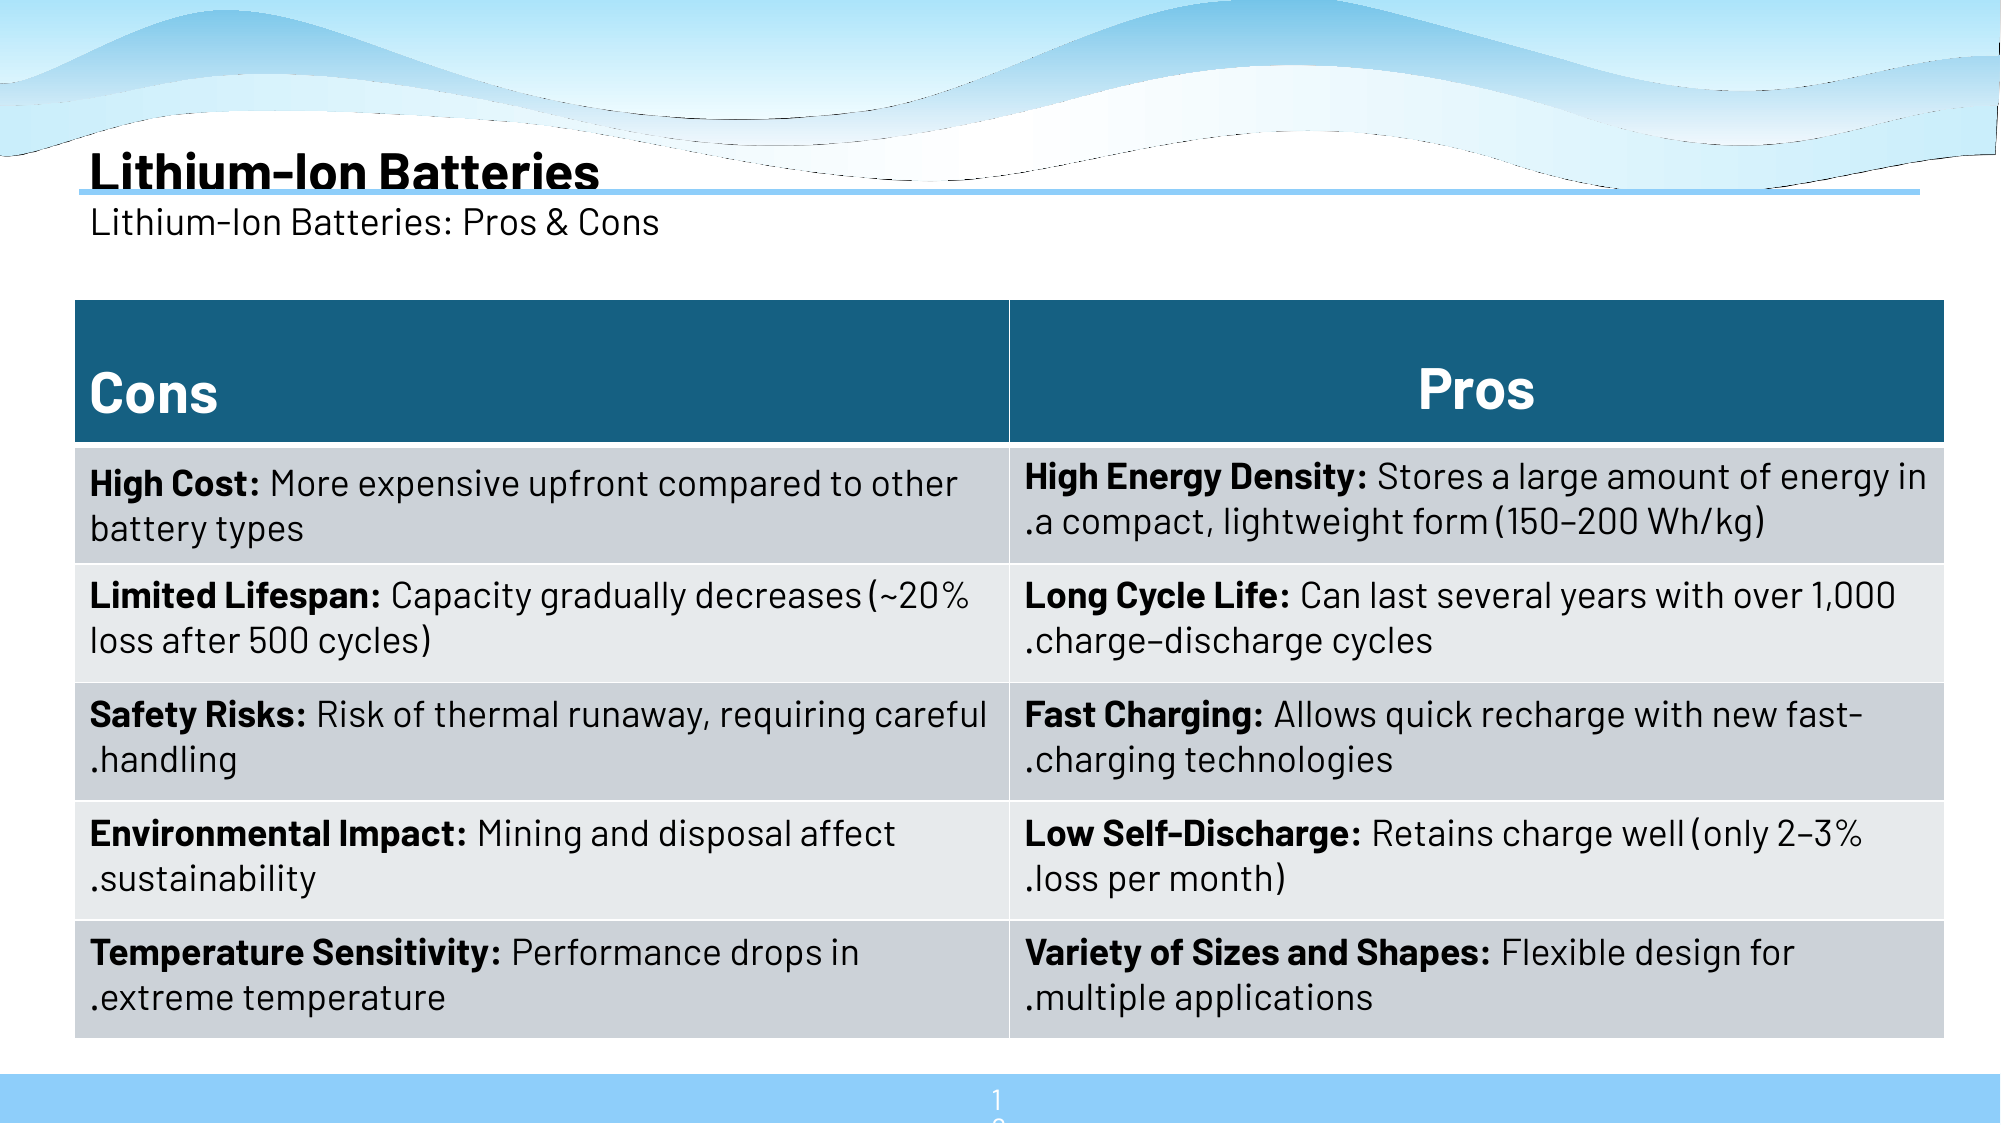

# Lithium-Ion Batteries Lithium-Ion Batteries: Pros & Cons
| Cons | Pros |
| --- | --- |
| High Cost: More expensive upfront compared to other battery types | High Energy Density: Stores a large amount of energy in a compact, lightweight form (150–200 Wh/kg). |
| Limited Lifespan: Capacity gradually decreases (~20% loss after 500 cycles) | Long Cycle Life: Can last several years with over 1,000 charge–discharge cycles. |
| Safety Risks: Risk of thermal runaway, requiring careful handling. | Fast Charging: Allows quick recharge with new fast-charging technologies. |
| Environmental Impact: Mining and disposal affect sustainability. | Low Self-Discharge: Retains charge well (only 2–3% loss per month). |
| Temperature Sensitivity: Performance drops in extreme temperature. | Variety of Sizes and Shapes: Flexible design for multiple applications. |
162